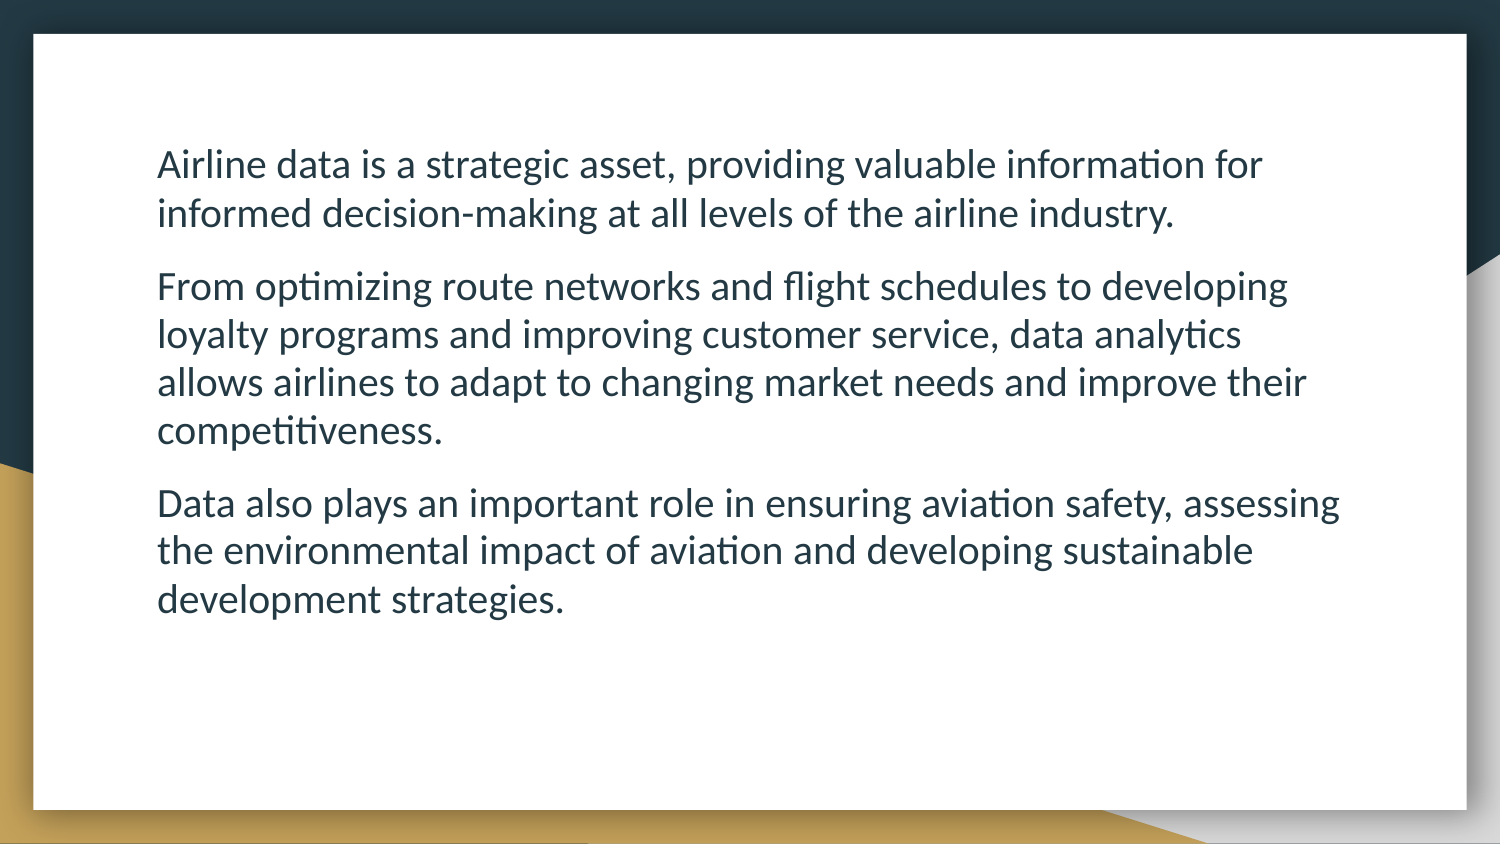

Airline data is a strategic asset, providing valuable information for informed decision-making at all levels of the airline industry.
From optimizing route networks and flight schedules to developing loyalty programs and improving customer service, data analytics allows airlines to adapt to changing market needs and improve their competitiveness.
Data also plays an important role in ensuring aviation safety, assessing the environmental impact of aviation and developing sustainable development strategies.